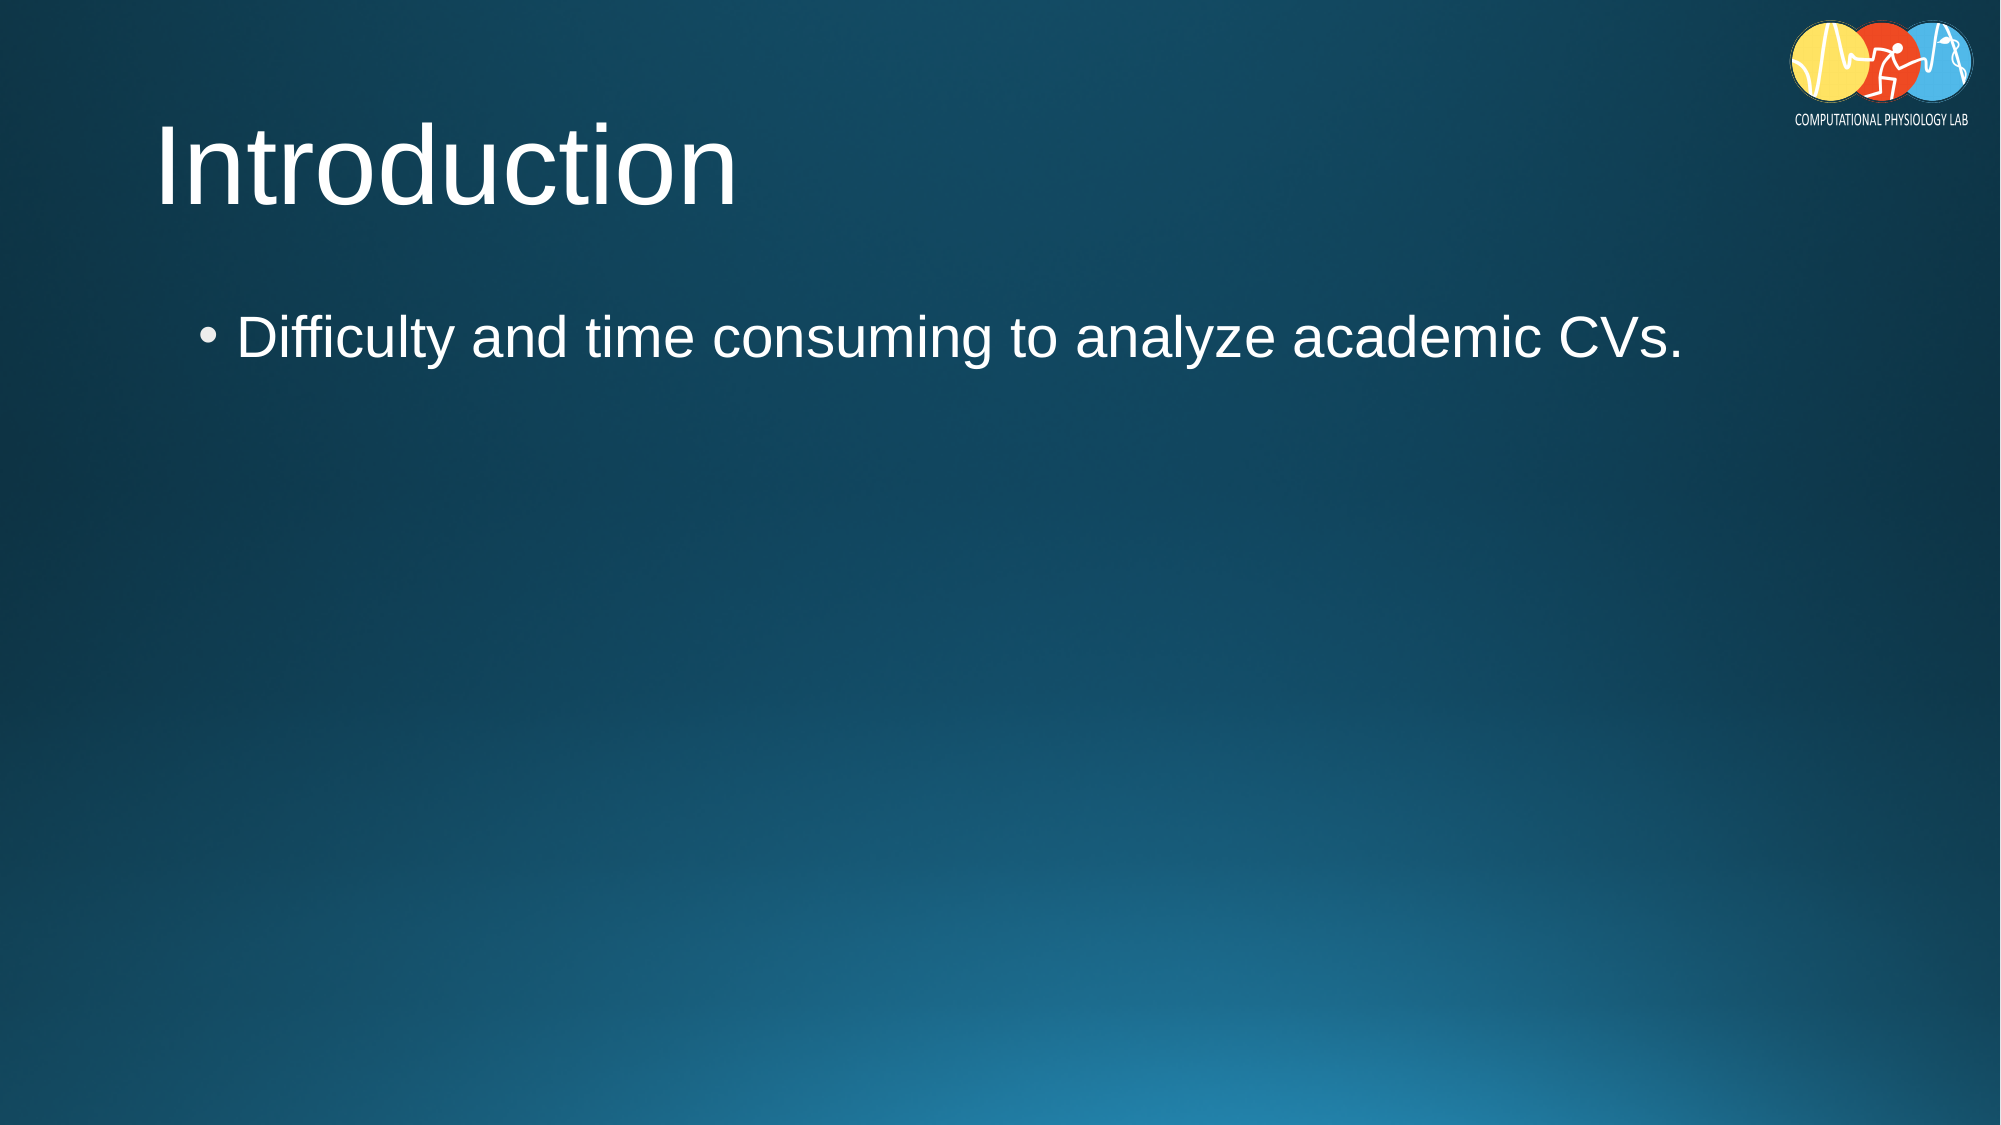

# Introduction
Difficulty and time consuming to analyze academic CVs.